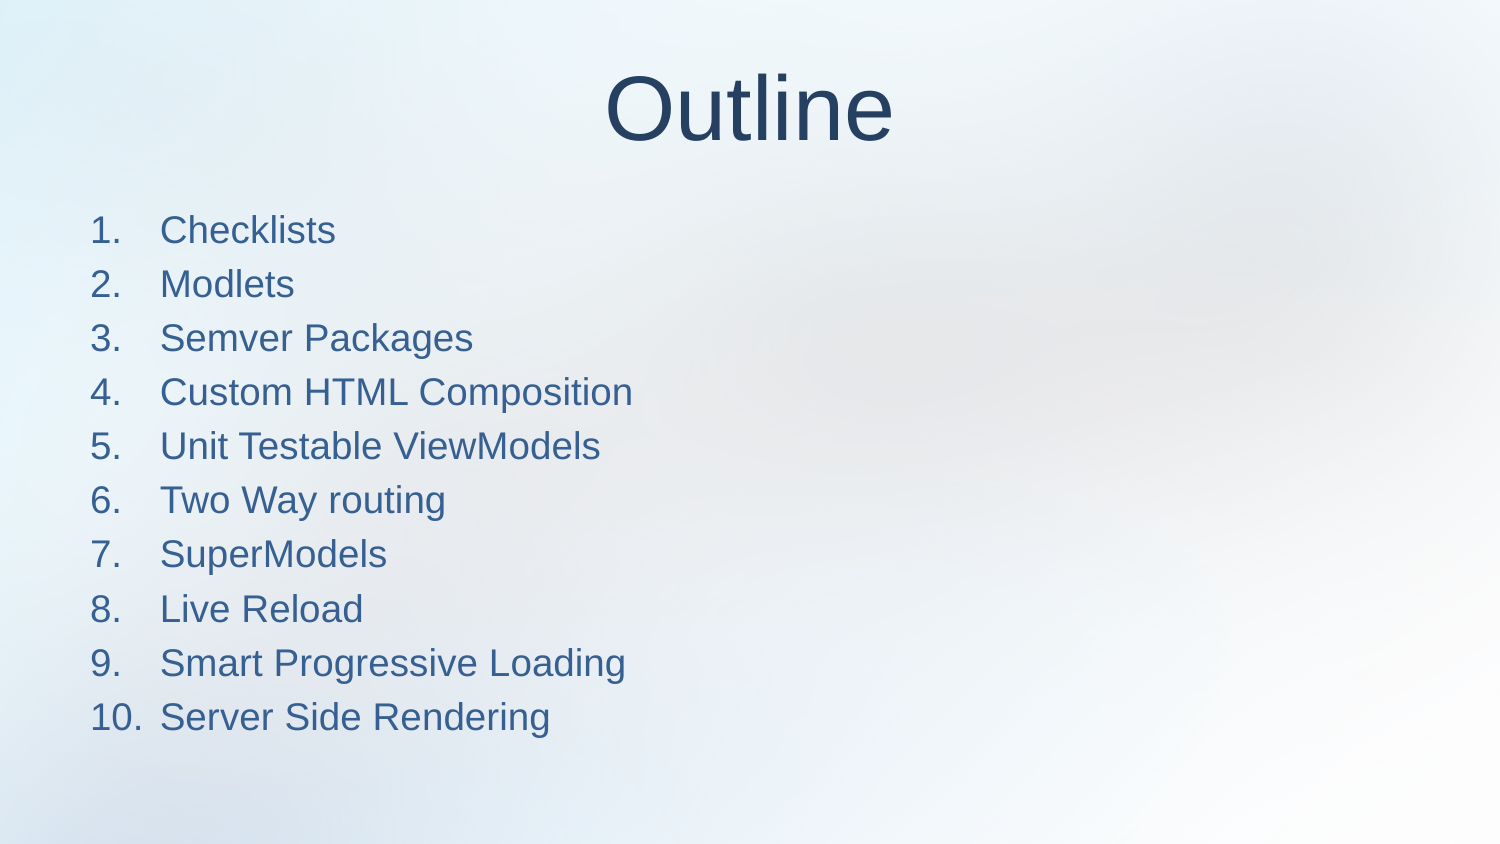

# Outline
Checklists
Modlets
Semver Packages
Custom HTML Composition
Unit Testable ViewModels
Two Way routing
SuperModels
Live Reload
Smart Progressive Loading
Server Side Rendering